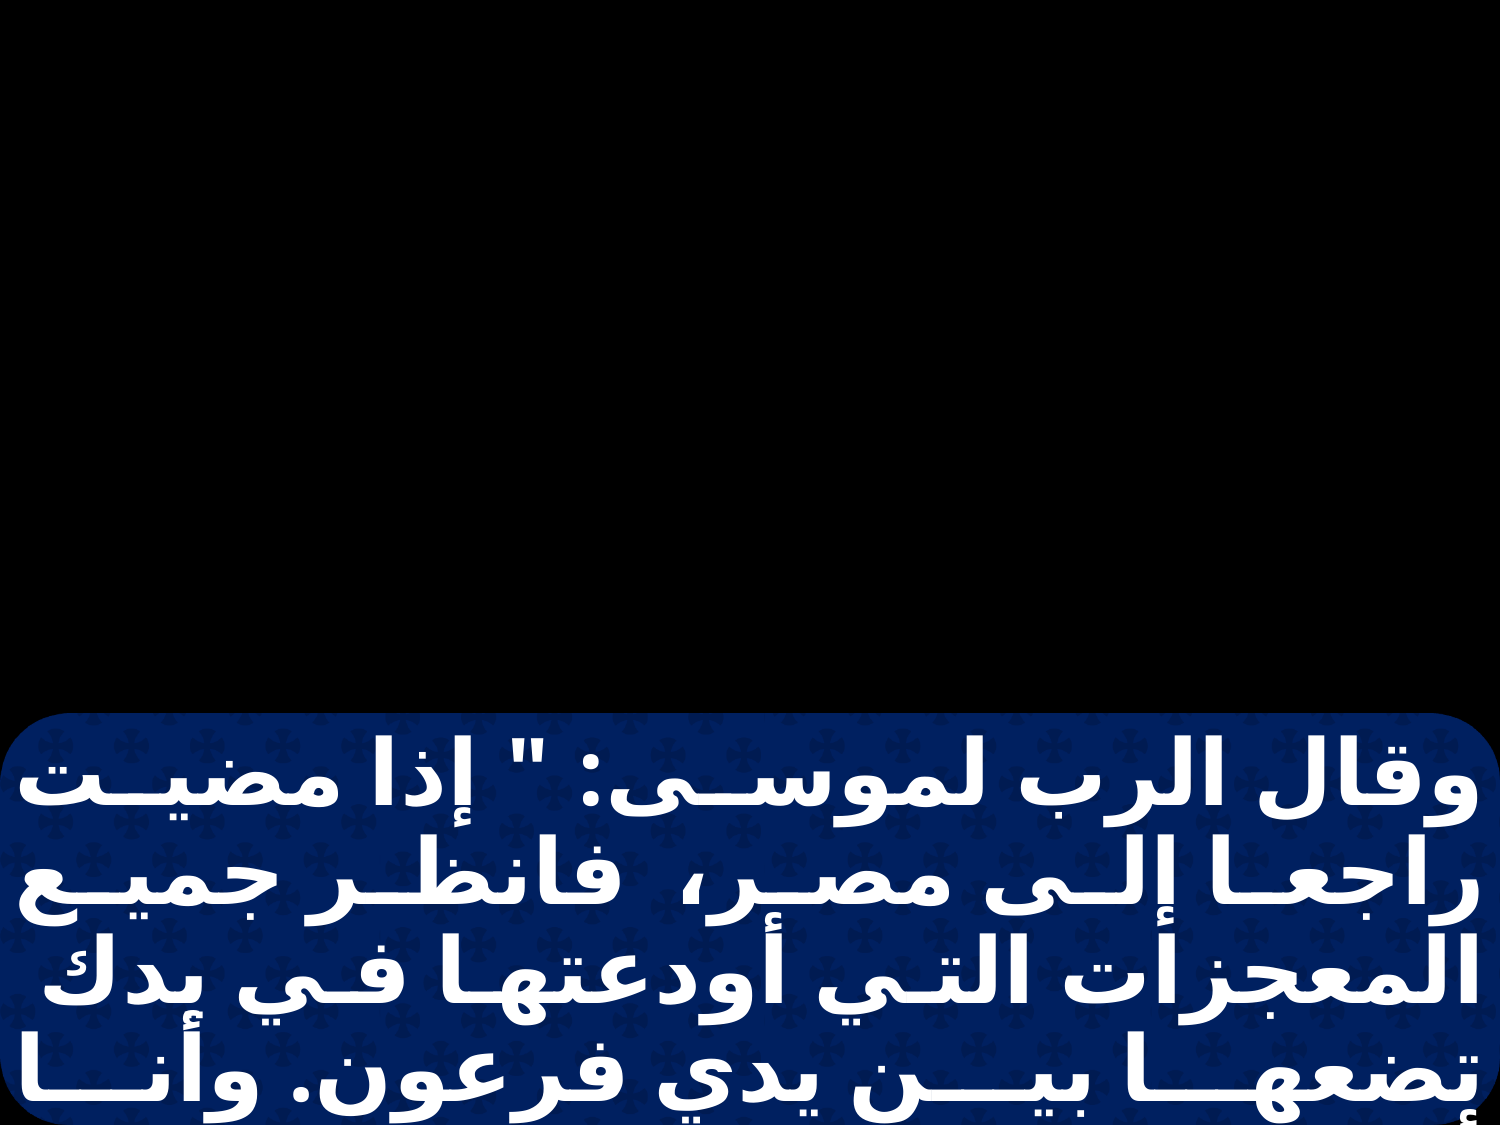

وقال الرب لموسى: " إذا مضيت راجعا إلى مصر،  فانظر جميع المعجزات التي أودعتها في يدك  تضعها بين يدي فرعون. وأنا أقسي قلبه فلا يطلق  الشعب. وقل لفرعون: كذا قال الرب: إسرائيل ابني